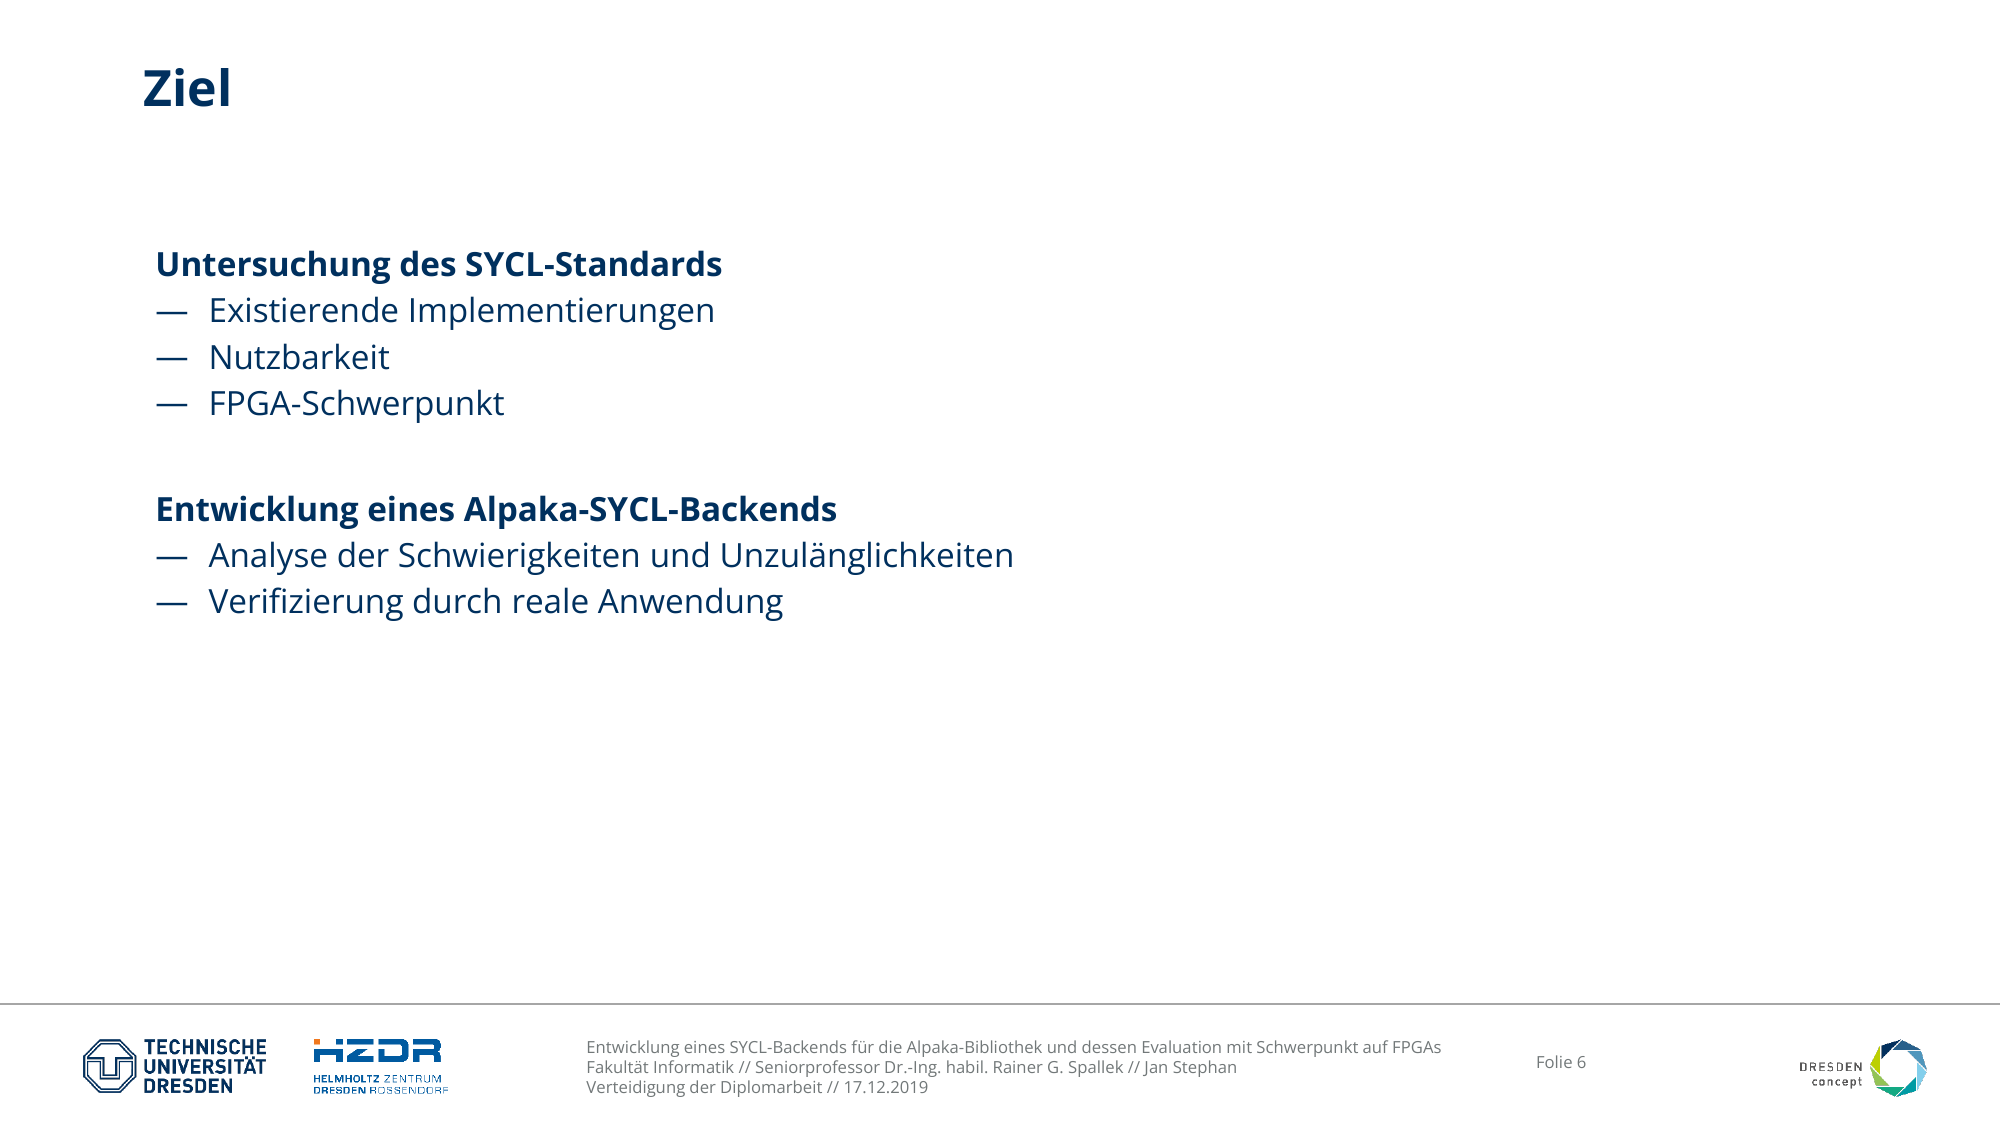

# Ziel
Untersuchung des SYCL-Standards
Existierende Implementierungen
Nutzbarkeit
FPGA-Schwerpunkt

Entwicklung eines Alpaka-SYCL-Backends
Analyse der Schwierigkeiten und Unzulänglichkeiten
Verifizierung durch reale Anwendung